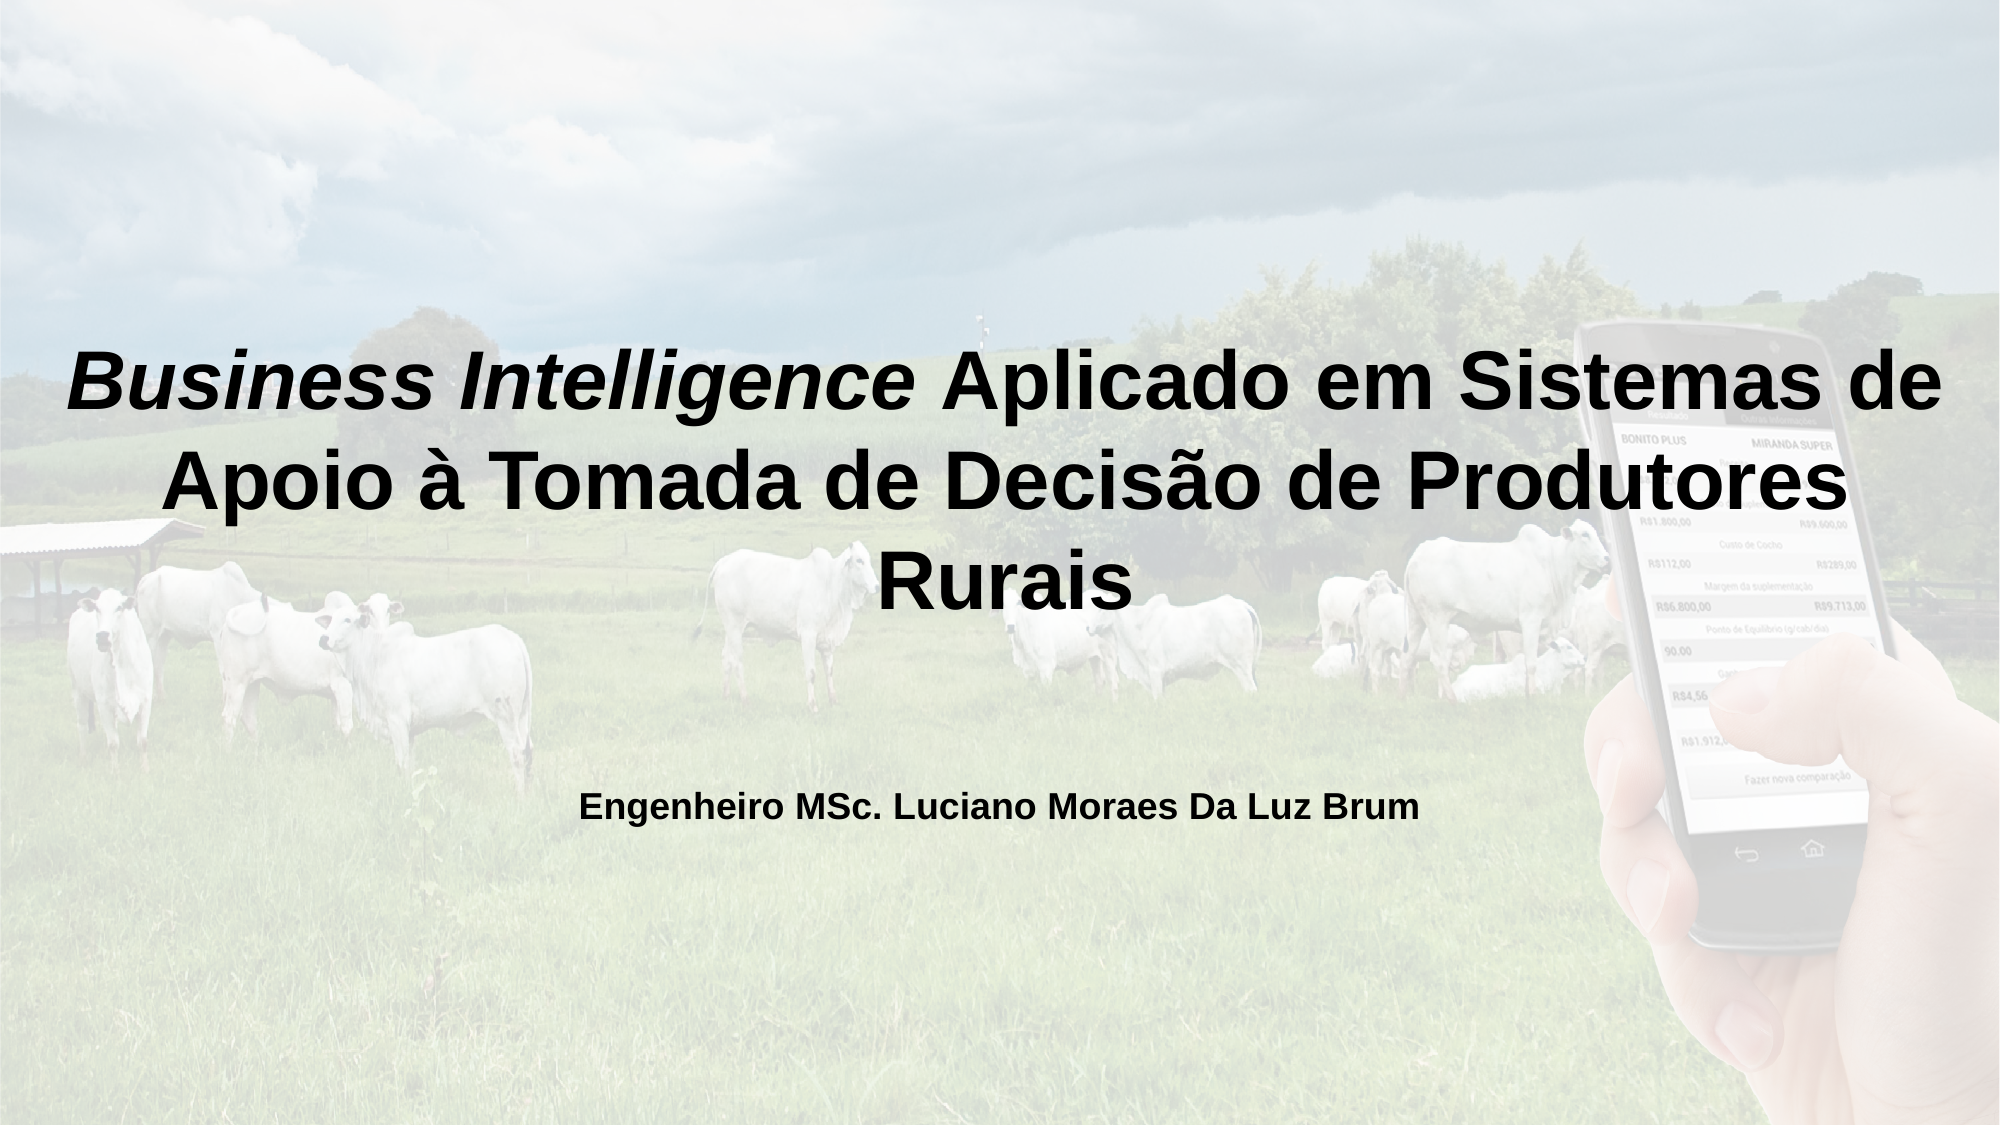

# Business Intelligence Aplicado em Sistemas de Apoio à Tomada de Decisão de Produtores Rurais
Engenheiro MSc. Luciano Moraes Da Luz Brum